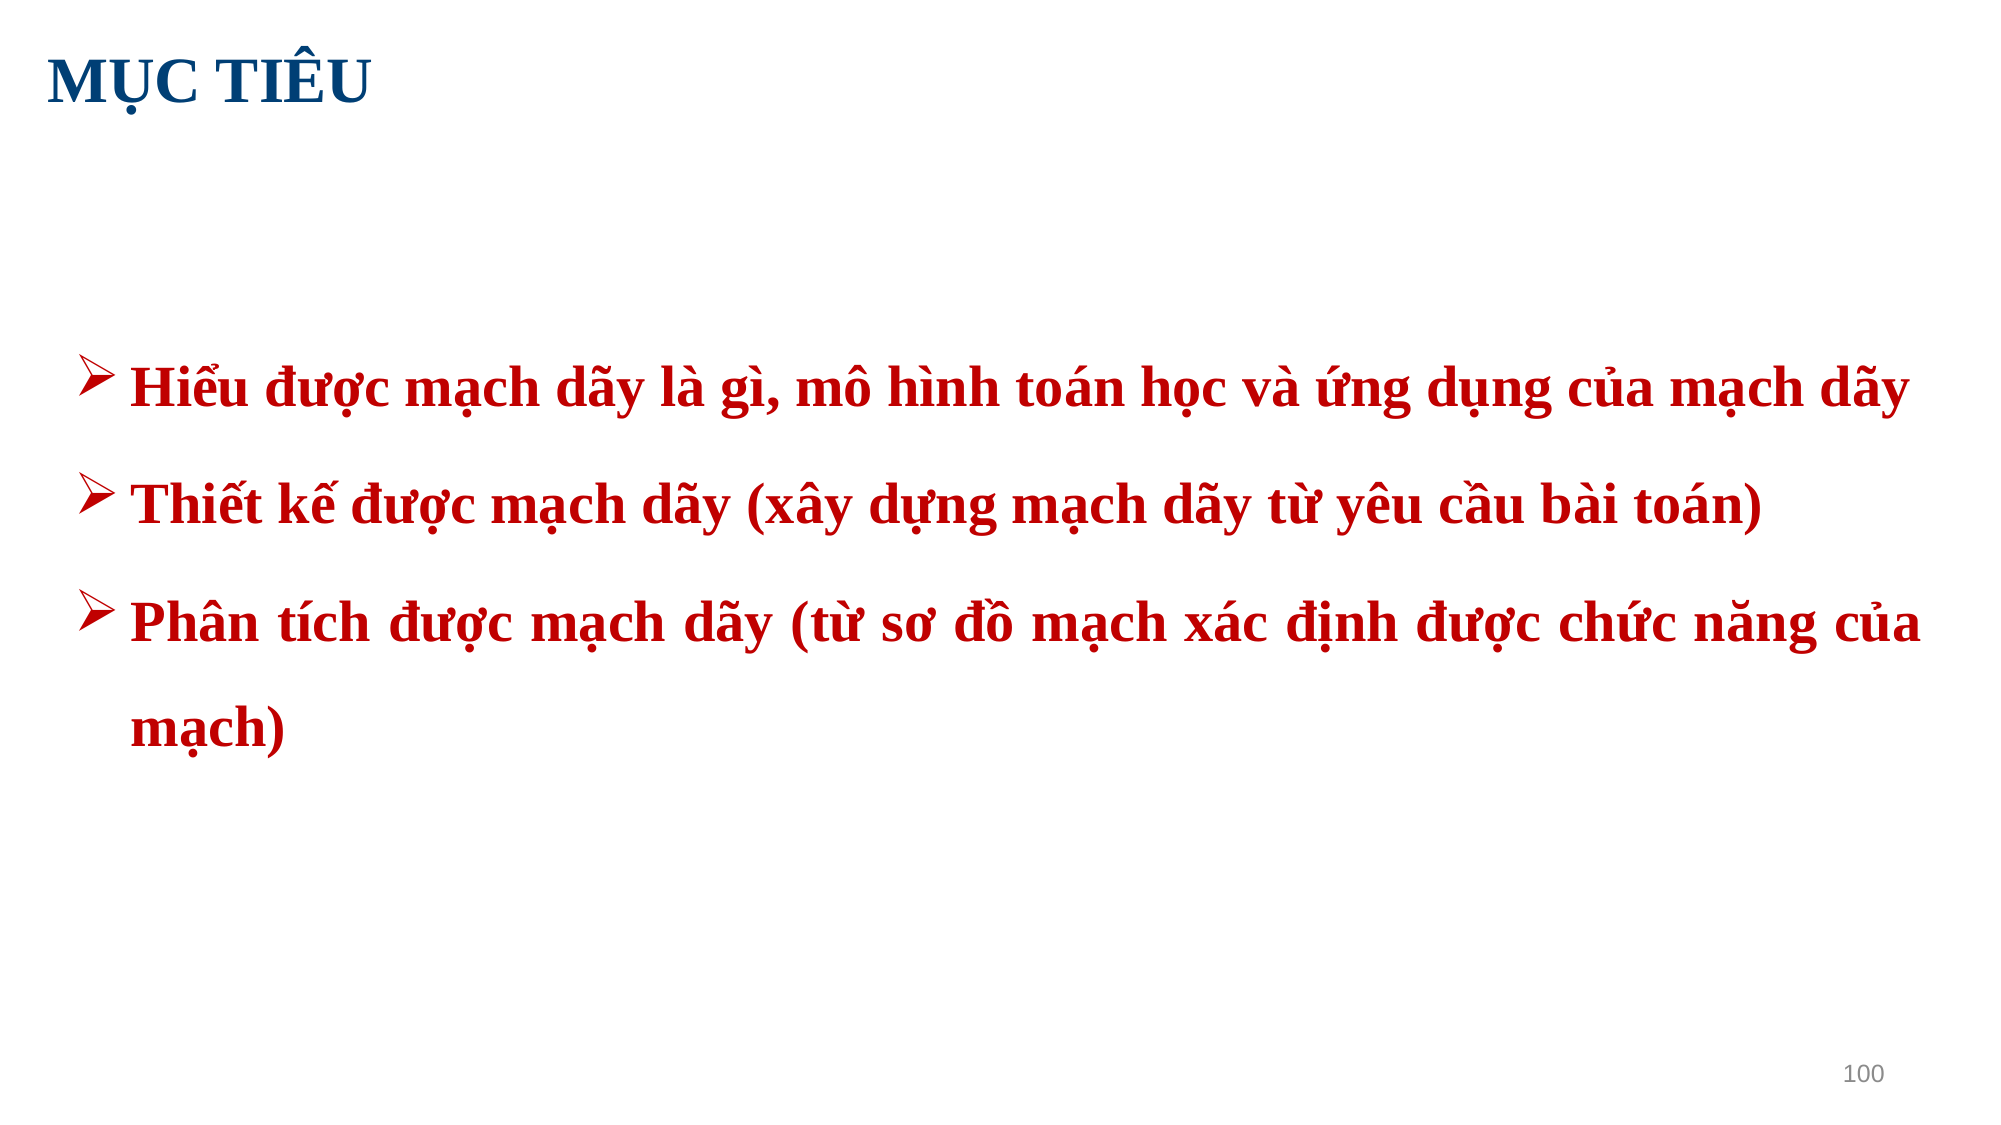

# MỤC TIÊU
Hiểu được mạch dãy là gì, mô hình toán học và ứng dụng của mạch dãy
Thiết kế được mạch dãy (xây dựng mạch dãy từ yêu cầu bài toán)
Phân tích được mạch dãy (từ sơ đồ mạch xác định được chức năng của mạch)

100